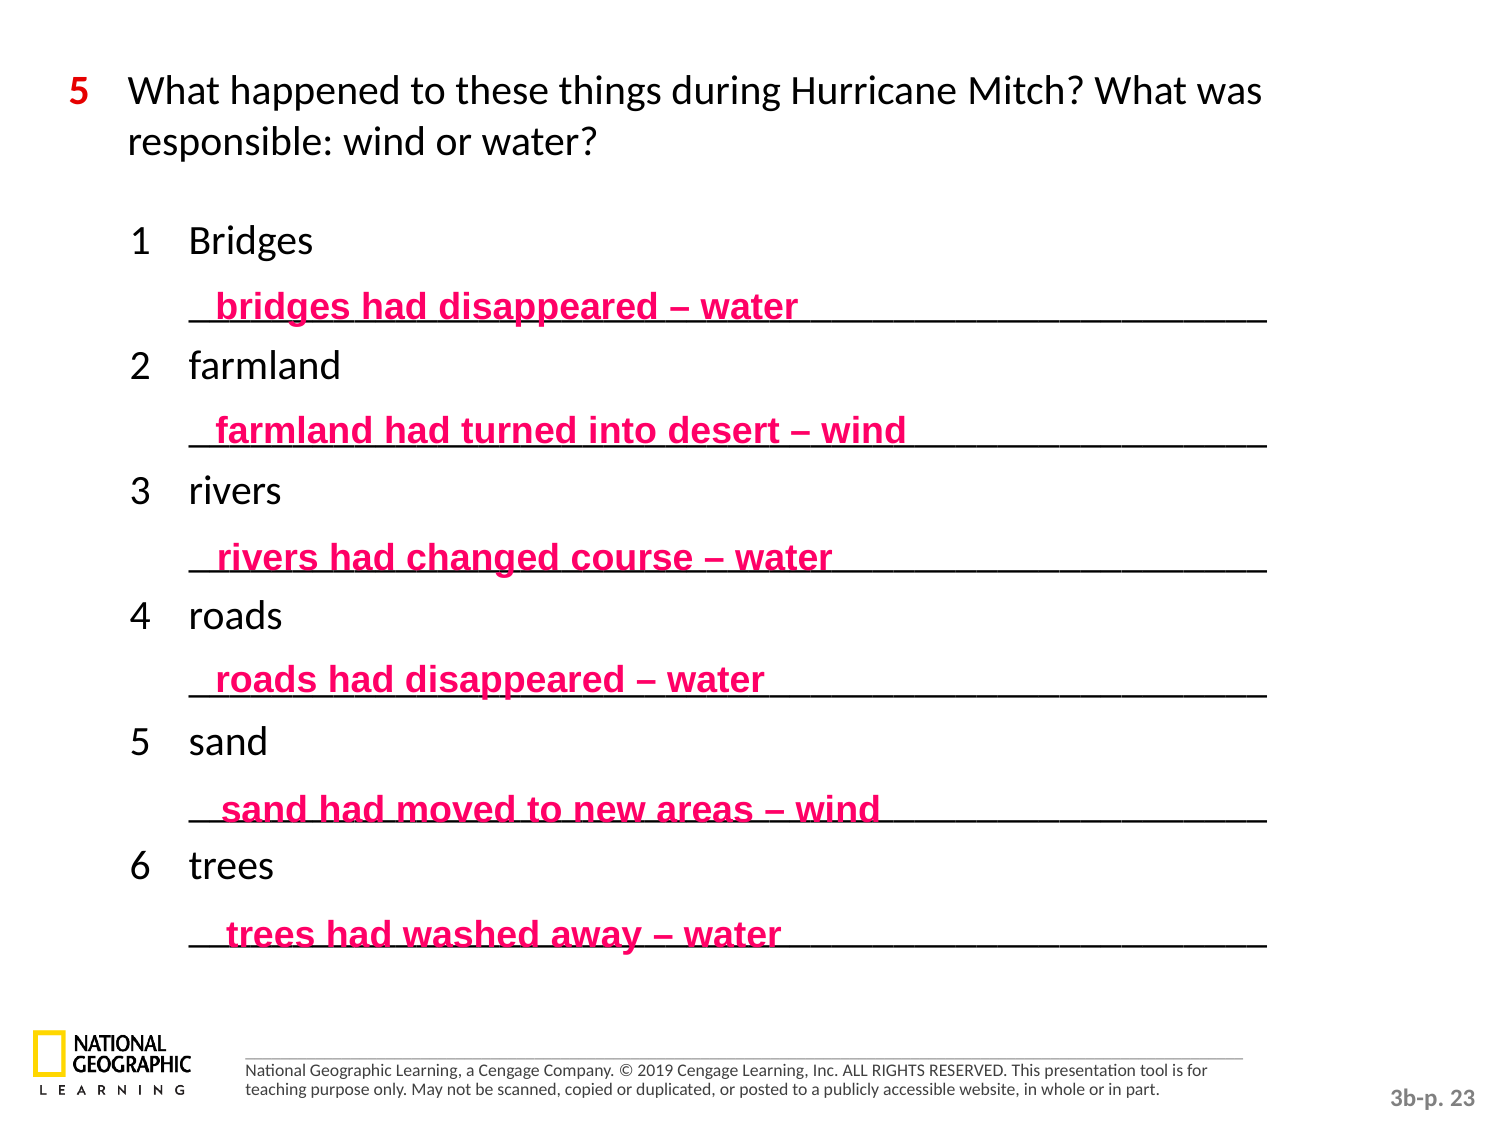

5 	What happened to these things during Hurricane Mitch? What was responsible: wind or water?
1 	Bridges
	____________________________________________________
2 	farmland
	____________________________________________________
3 	rivers
	____________________________________________________
4 	roads
	____________________________________________________
5 	sand
	____________________________________________________
6 	trees
	____________________________________________________
bridges had disappeared – water
farmland had turned into desert – wind
rivers had changed course – water
roads had disappeared – water
sand had moved to new areas – wind
trees had washed away – water
3b-p. 23